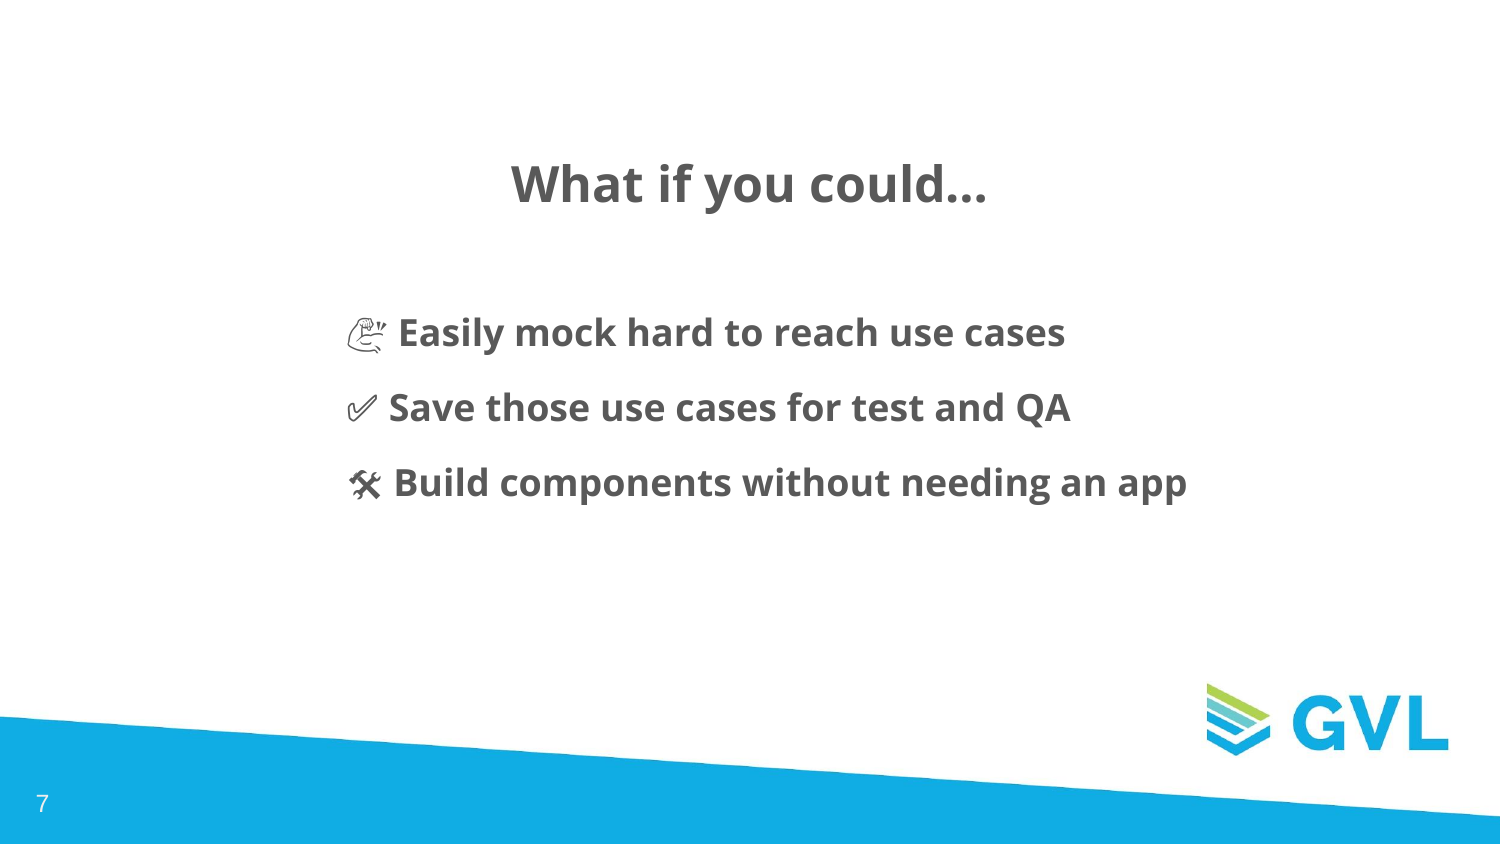

What if you could…
💪 Easily mock hard to reach use cases
✅ Save those use cases for test and QA
🛠 Build components without needing an app
7